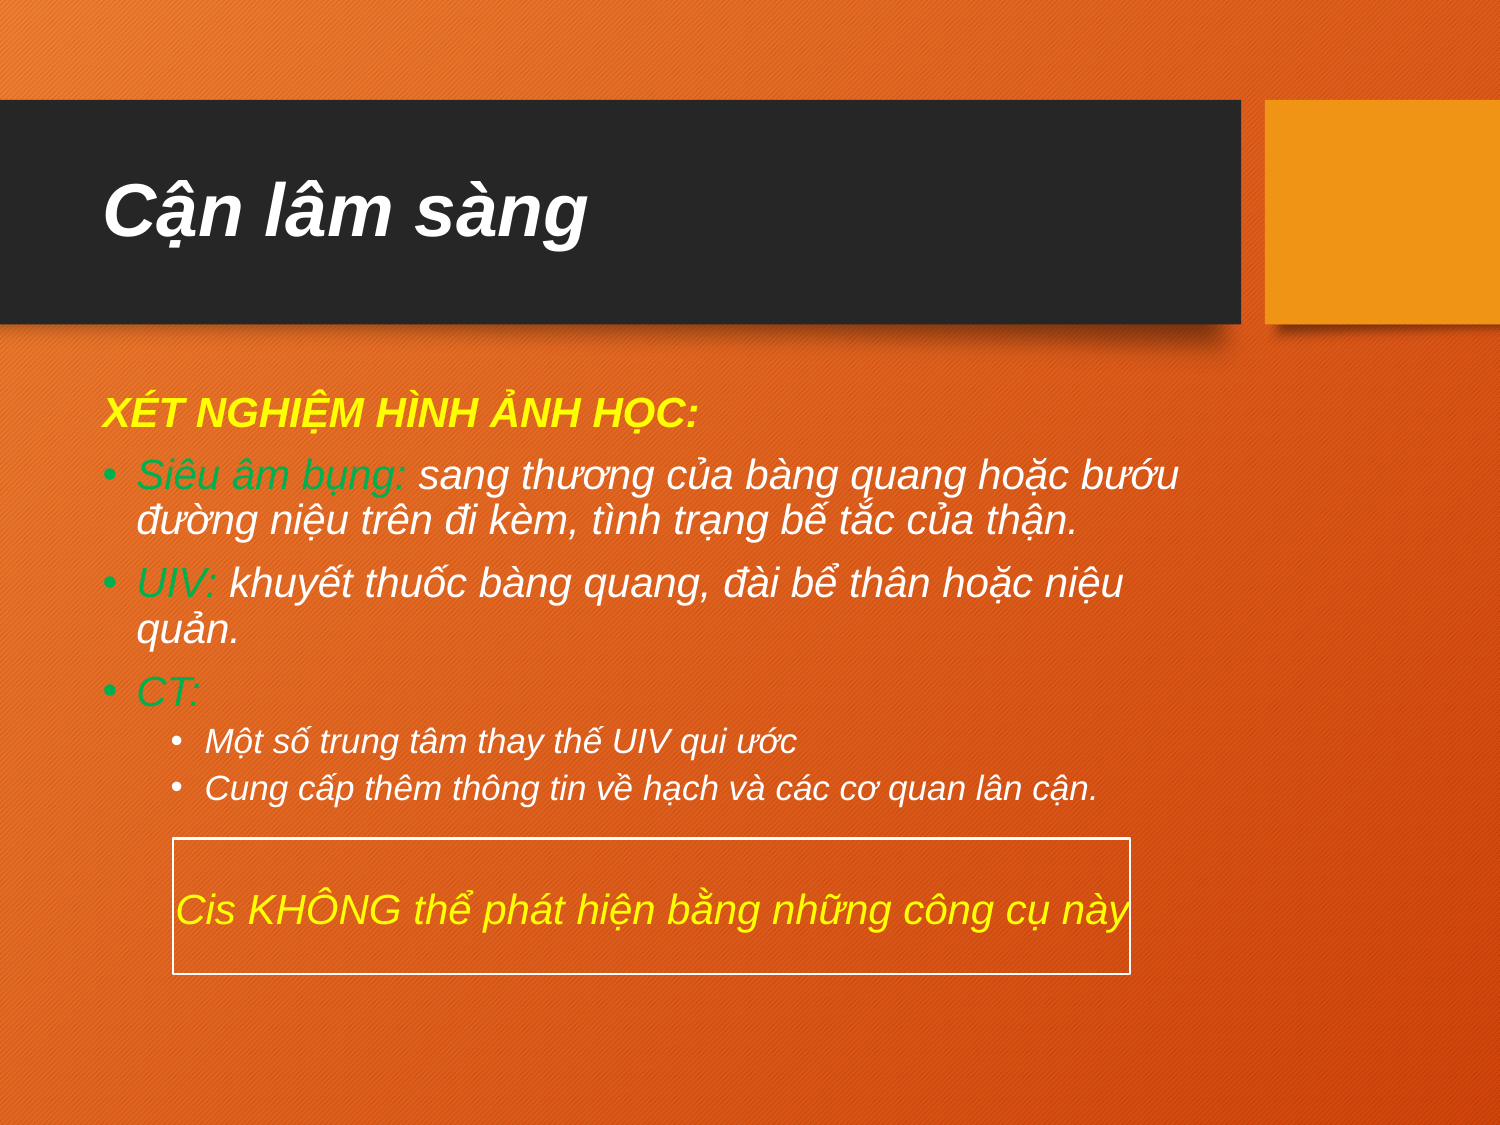

# Cận lâm sàng
XÉT NGHIỆM HÌNH ẢNH HỌC:
Siêu âm bụng: sang thương của bàng quang hoặc bướu đường niệu trên đi kèm, tình trạng bế tắc của thận.
UIV: khuyết thuốc bàng quang, đài bể thân hoặc niệu quản.
CT:
Một số trung tâm thay thế UIV qui ước
Cung cấp thêm thông tin về hạch và các cơ quan lân cận.

Cis KHÔNG thể phát hiện bằng những công cụ này